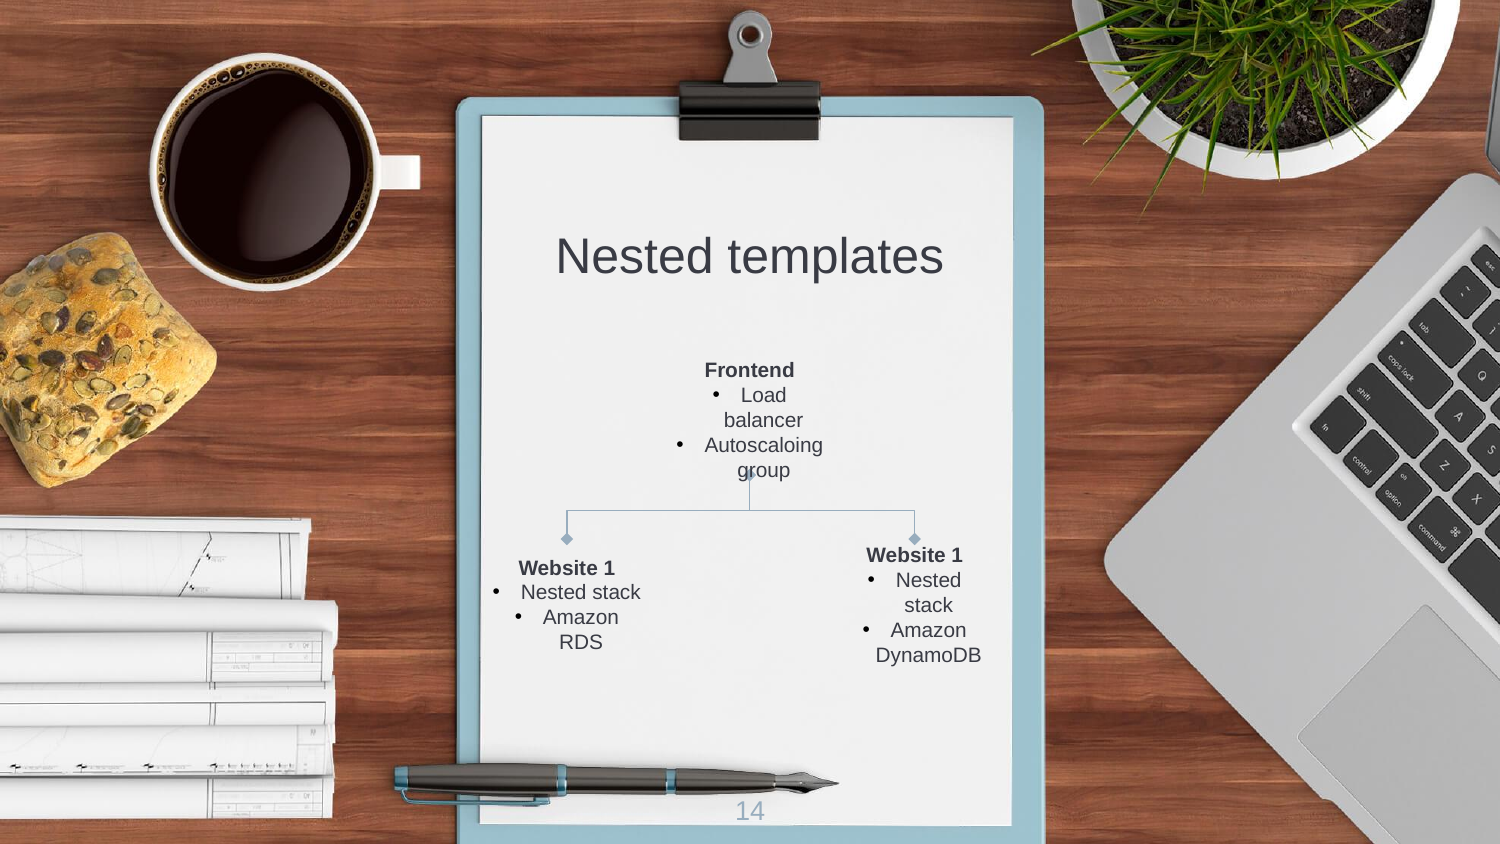

Nested templates
Frontend
Load balancer
Autoscaloing group
Website 1
Nested stack
Amazon RDS
Website 1
Nested stack
Amazon DynamoDB
14